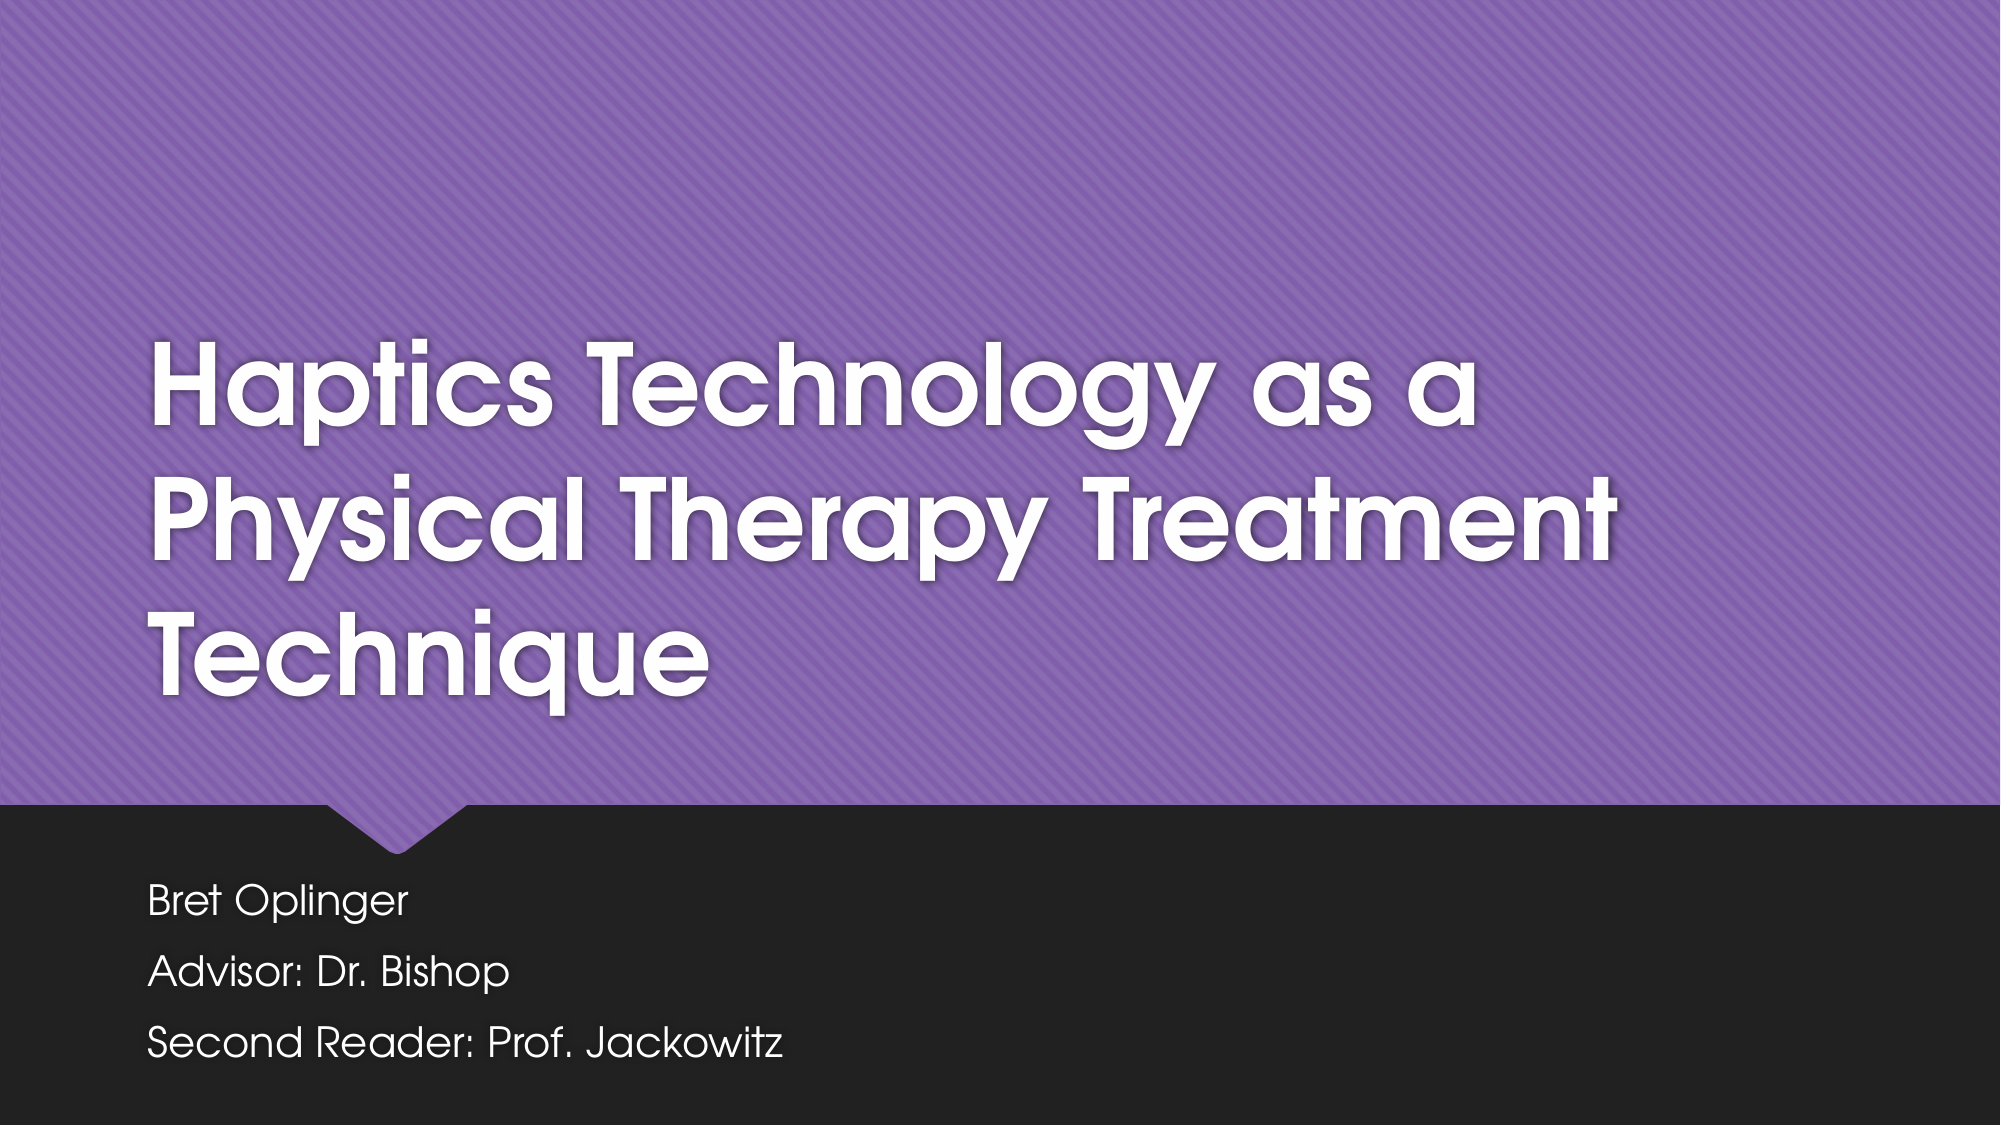

# Haptics Technology as a Physical Therapy Treatment Technique
Bret Oplinger
Advisor: Dr. Bishop
Second Reader: Prof. Jackowitz